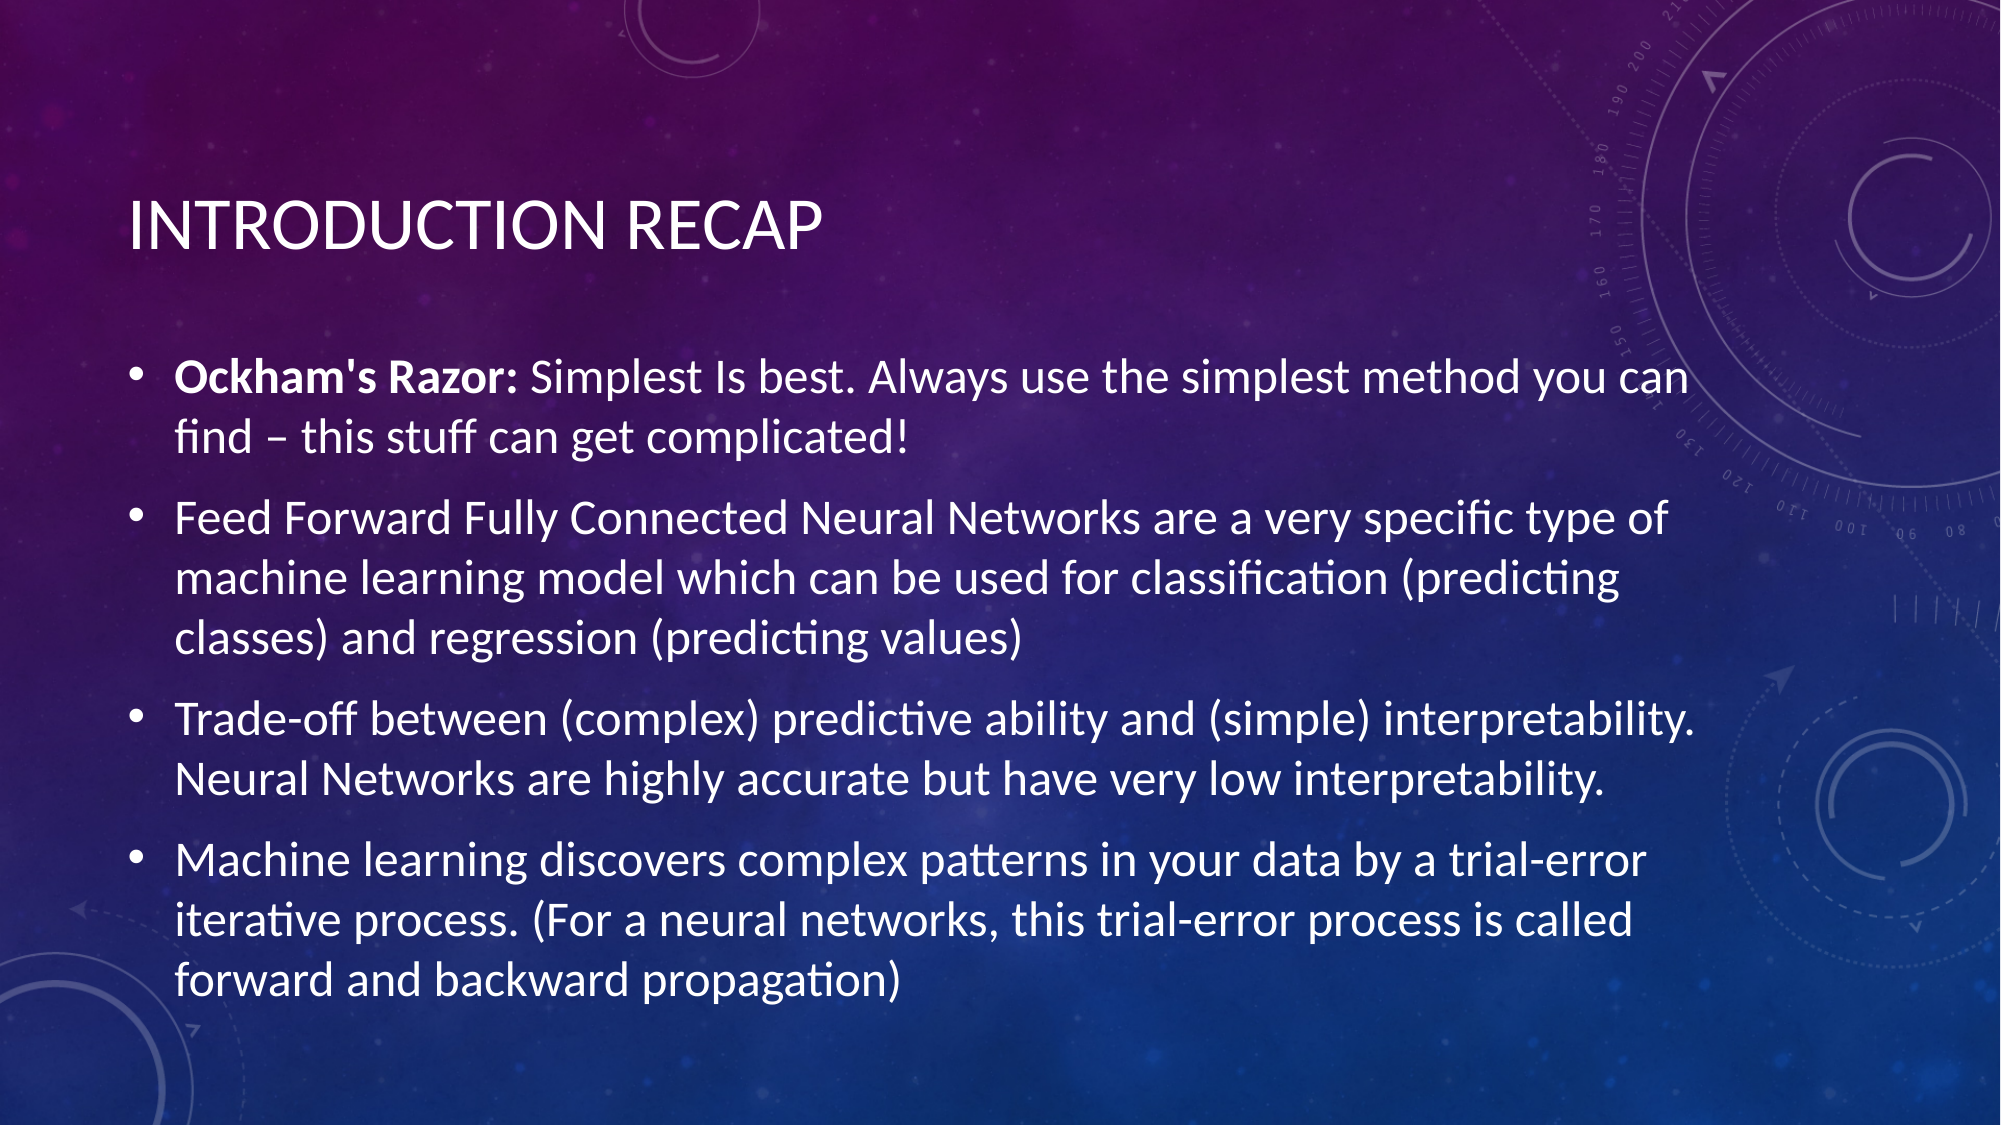

# INTRODUCTION RECAP
Ockham's Razor: Simplest Is best. Always use the simplest method you can find – this stuff can get complicated!
Feed Forward Fully Connected Neural Networks are a very specific type of machine learning model which can be used for classification (predicting classes) and regression (predicting values)
Trade-off between (complex) predictive ability and (simple) interpretability. Neural Networks are highly accurate but have very low interpretability.
Machine learning discovers complex patterns in your data by a trial-error iterative process. (For a neural networks, this trial-error process is called forward and backward propagation)